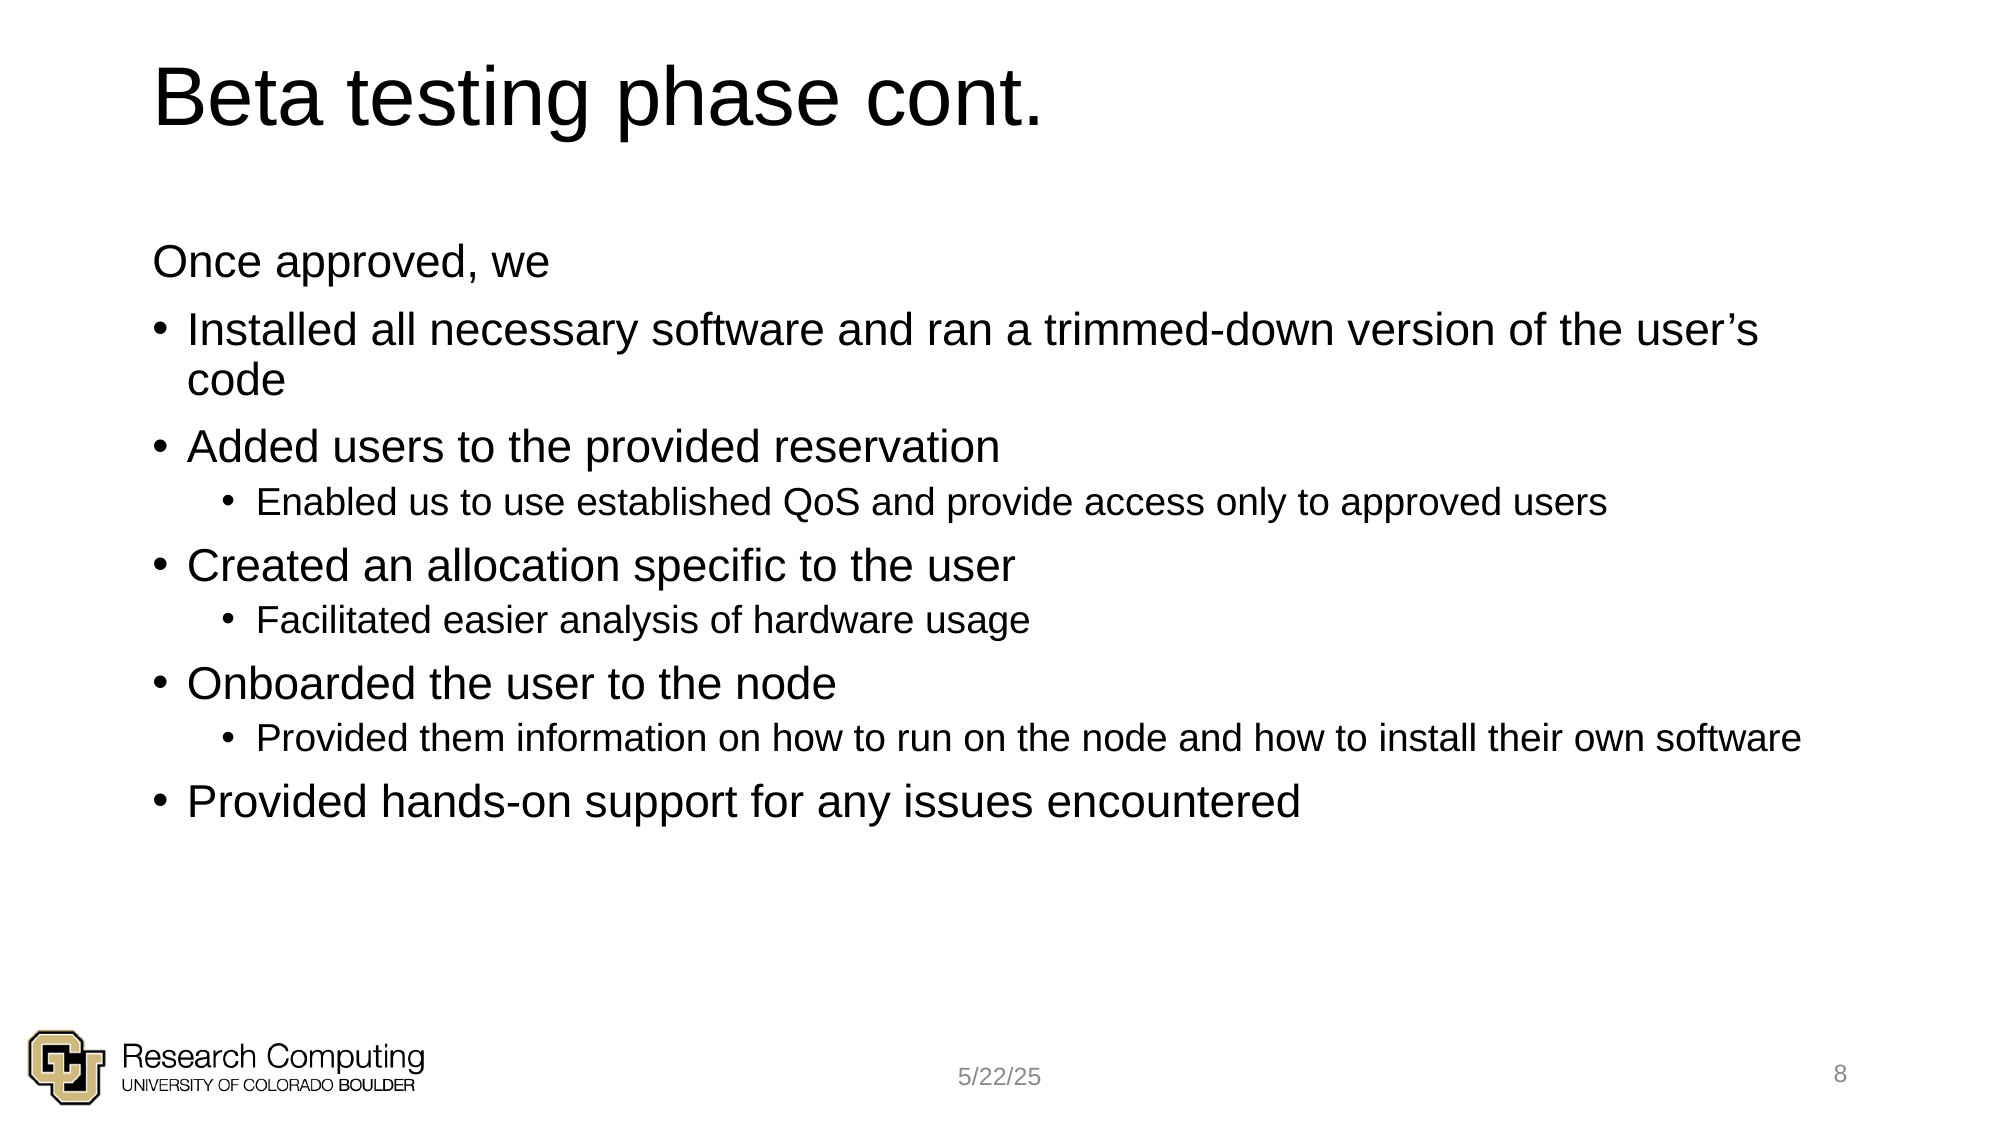

# Beta testing phase cont.
Once approved, we
Installed all necessary software and ran a trimmed-down version of the user’s code
Added users to the provided reservation
Enabled us to use established QoS and provide access only to approved users
Created an allocation specific to the user
Facilitated easier analysis of hardware usage
Onboarded the user to the node
Provided them information on how to run on the node and how to install their own software
Provided hands-on support for any issues encountered
8
5/22/25